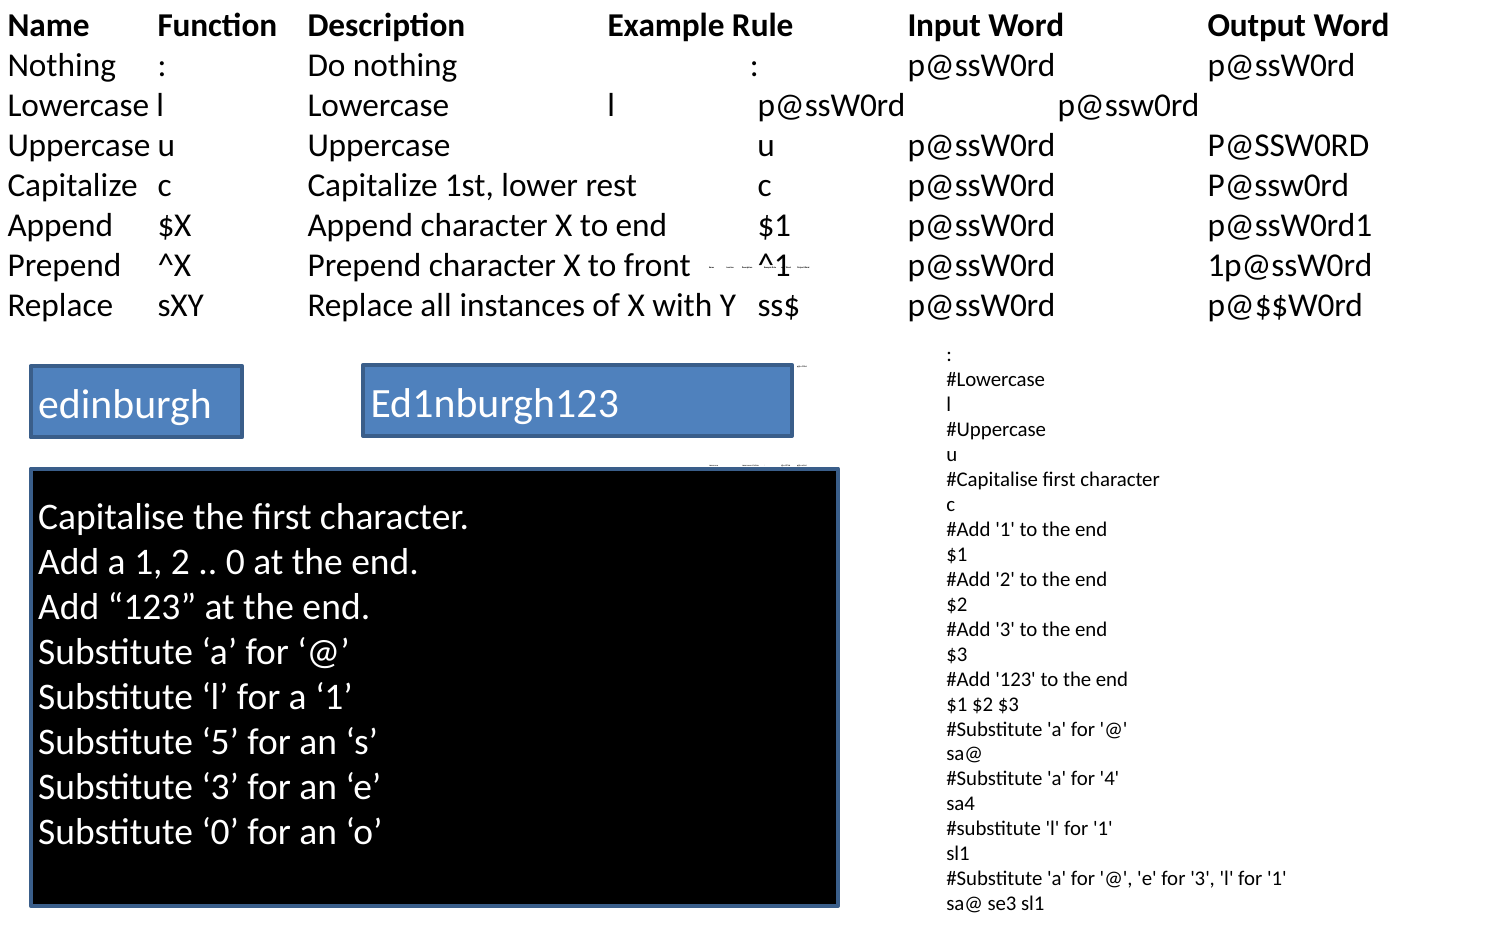

#
Name 	Function 	Description 	Example Rule 	Input Word 	Output Word
Nothing 	: 	Do nothing 	                   : 	p@ssW0rd 	p@ssW0rd
Lowercase l 	Lowercase 	                    l 	p@ssW0rd 	p@ssw0rd
Uppercase u 	Uppercase 	                    u 	p@ssW0rd 	P@SSW0RD
Capitalize 	c 	Capitalize 1st, lower rest 	c 	p@ssW0rd 	P@ssw0rd
Append 	$X 	Append character X to end 	$1 	p@ssW0rd 	p@ssW0rd1
Prepend 	^X 	Prepend character X to front 	^1 	p@ssW0rd 	1p@ssW0rd
Replace 	sXY 	Replace all instances of X with Y 	ss$ 	p@ssW0rd 	p@$$W0rd
| Name | Function | Description | Example Rule | Input Word | Output Word |
| --- | --- | --- | --- | --- | --- |
| Nothing | : | Do nothing | : | p@ssW0rd | p@ssW0rd |
| Lowercase | l | Lowercase all letters | l | p@ssW0rd | p@ssw0rd |
| Uppercase | u | Uppercase all letters | u | p@ssW0rd | P@SSW0RD |
| Capitalize | c | Capitalize the first letter and lower the rest | c | p@ssW0rd | P@ssw0rd |
| Append Character | $X | Append character X to end | $1 | p@ssW0rd | p@ssW0rd1 |
| Prepend Character | ^X | Prepend character X to front | ^1 | p@ssW0rd | 1p@ssW0rd |
| Replace | sXY | Replace all instances of X with Y | ss$ | p@ssW0rd | p@$$W0rd |
:
#Lowercase
l
#Uppercase
u
#Capitalise first character
c
#Add '1' to the end
$1
#Add '2' to the end
$2
#Add '3' to the end
$3
#Add '123' to the end
$1 $2 $3
#Substitute 'a' for '@'
sa@
#Substitute 'a' for '4'
sa4
#substitute 'l' for '1'
sl1
#Substitute 'a' for '@', 'e' for '3', 'l' for '1'
sa@ se3 sl1
edinburgh

Ed1nburgh123

Capitalise the first character.
Add a 1, 2 .. 0 at the end.
Add “123” at the end.
Substitute ‘a’ for ‘@’
Substitute ‘l’ for a ‘1’
Substitute ‘5’ for an ‘s’
Substitute ‘3’ for an ‘e’
Substitute ‘0’ for an ‘o’